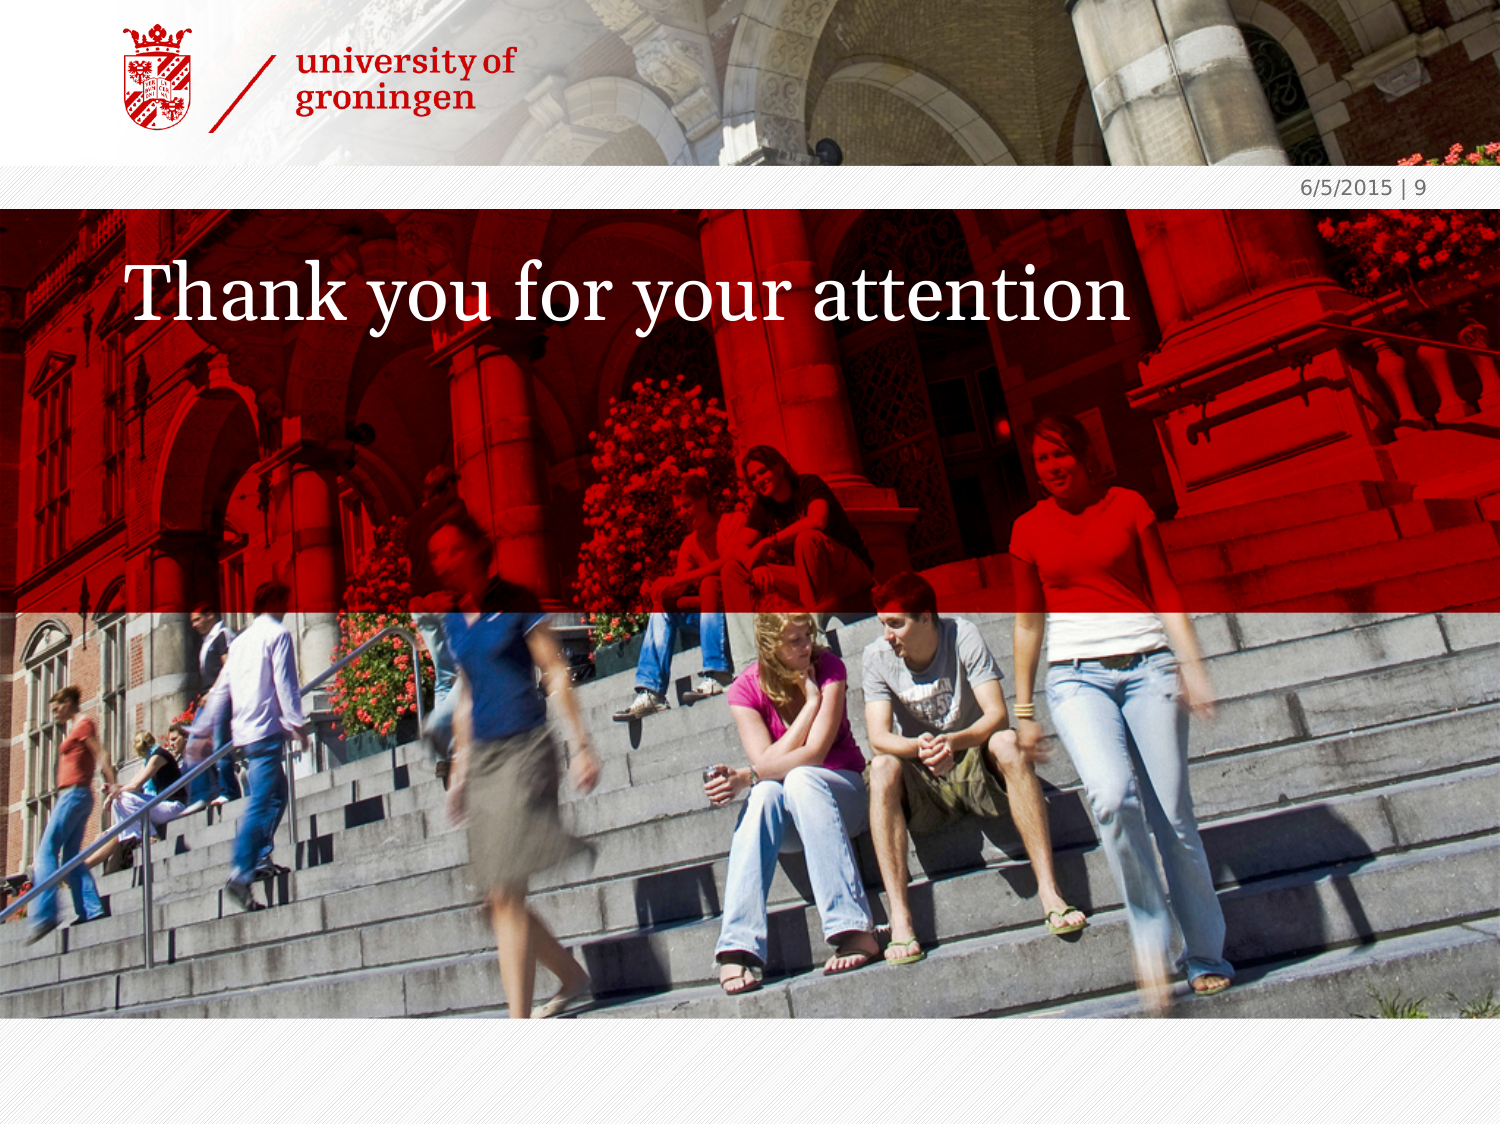

6/5/2015
 | 9
# Thank you for your attention